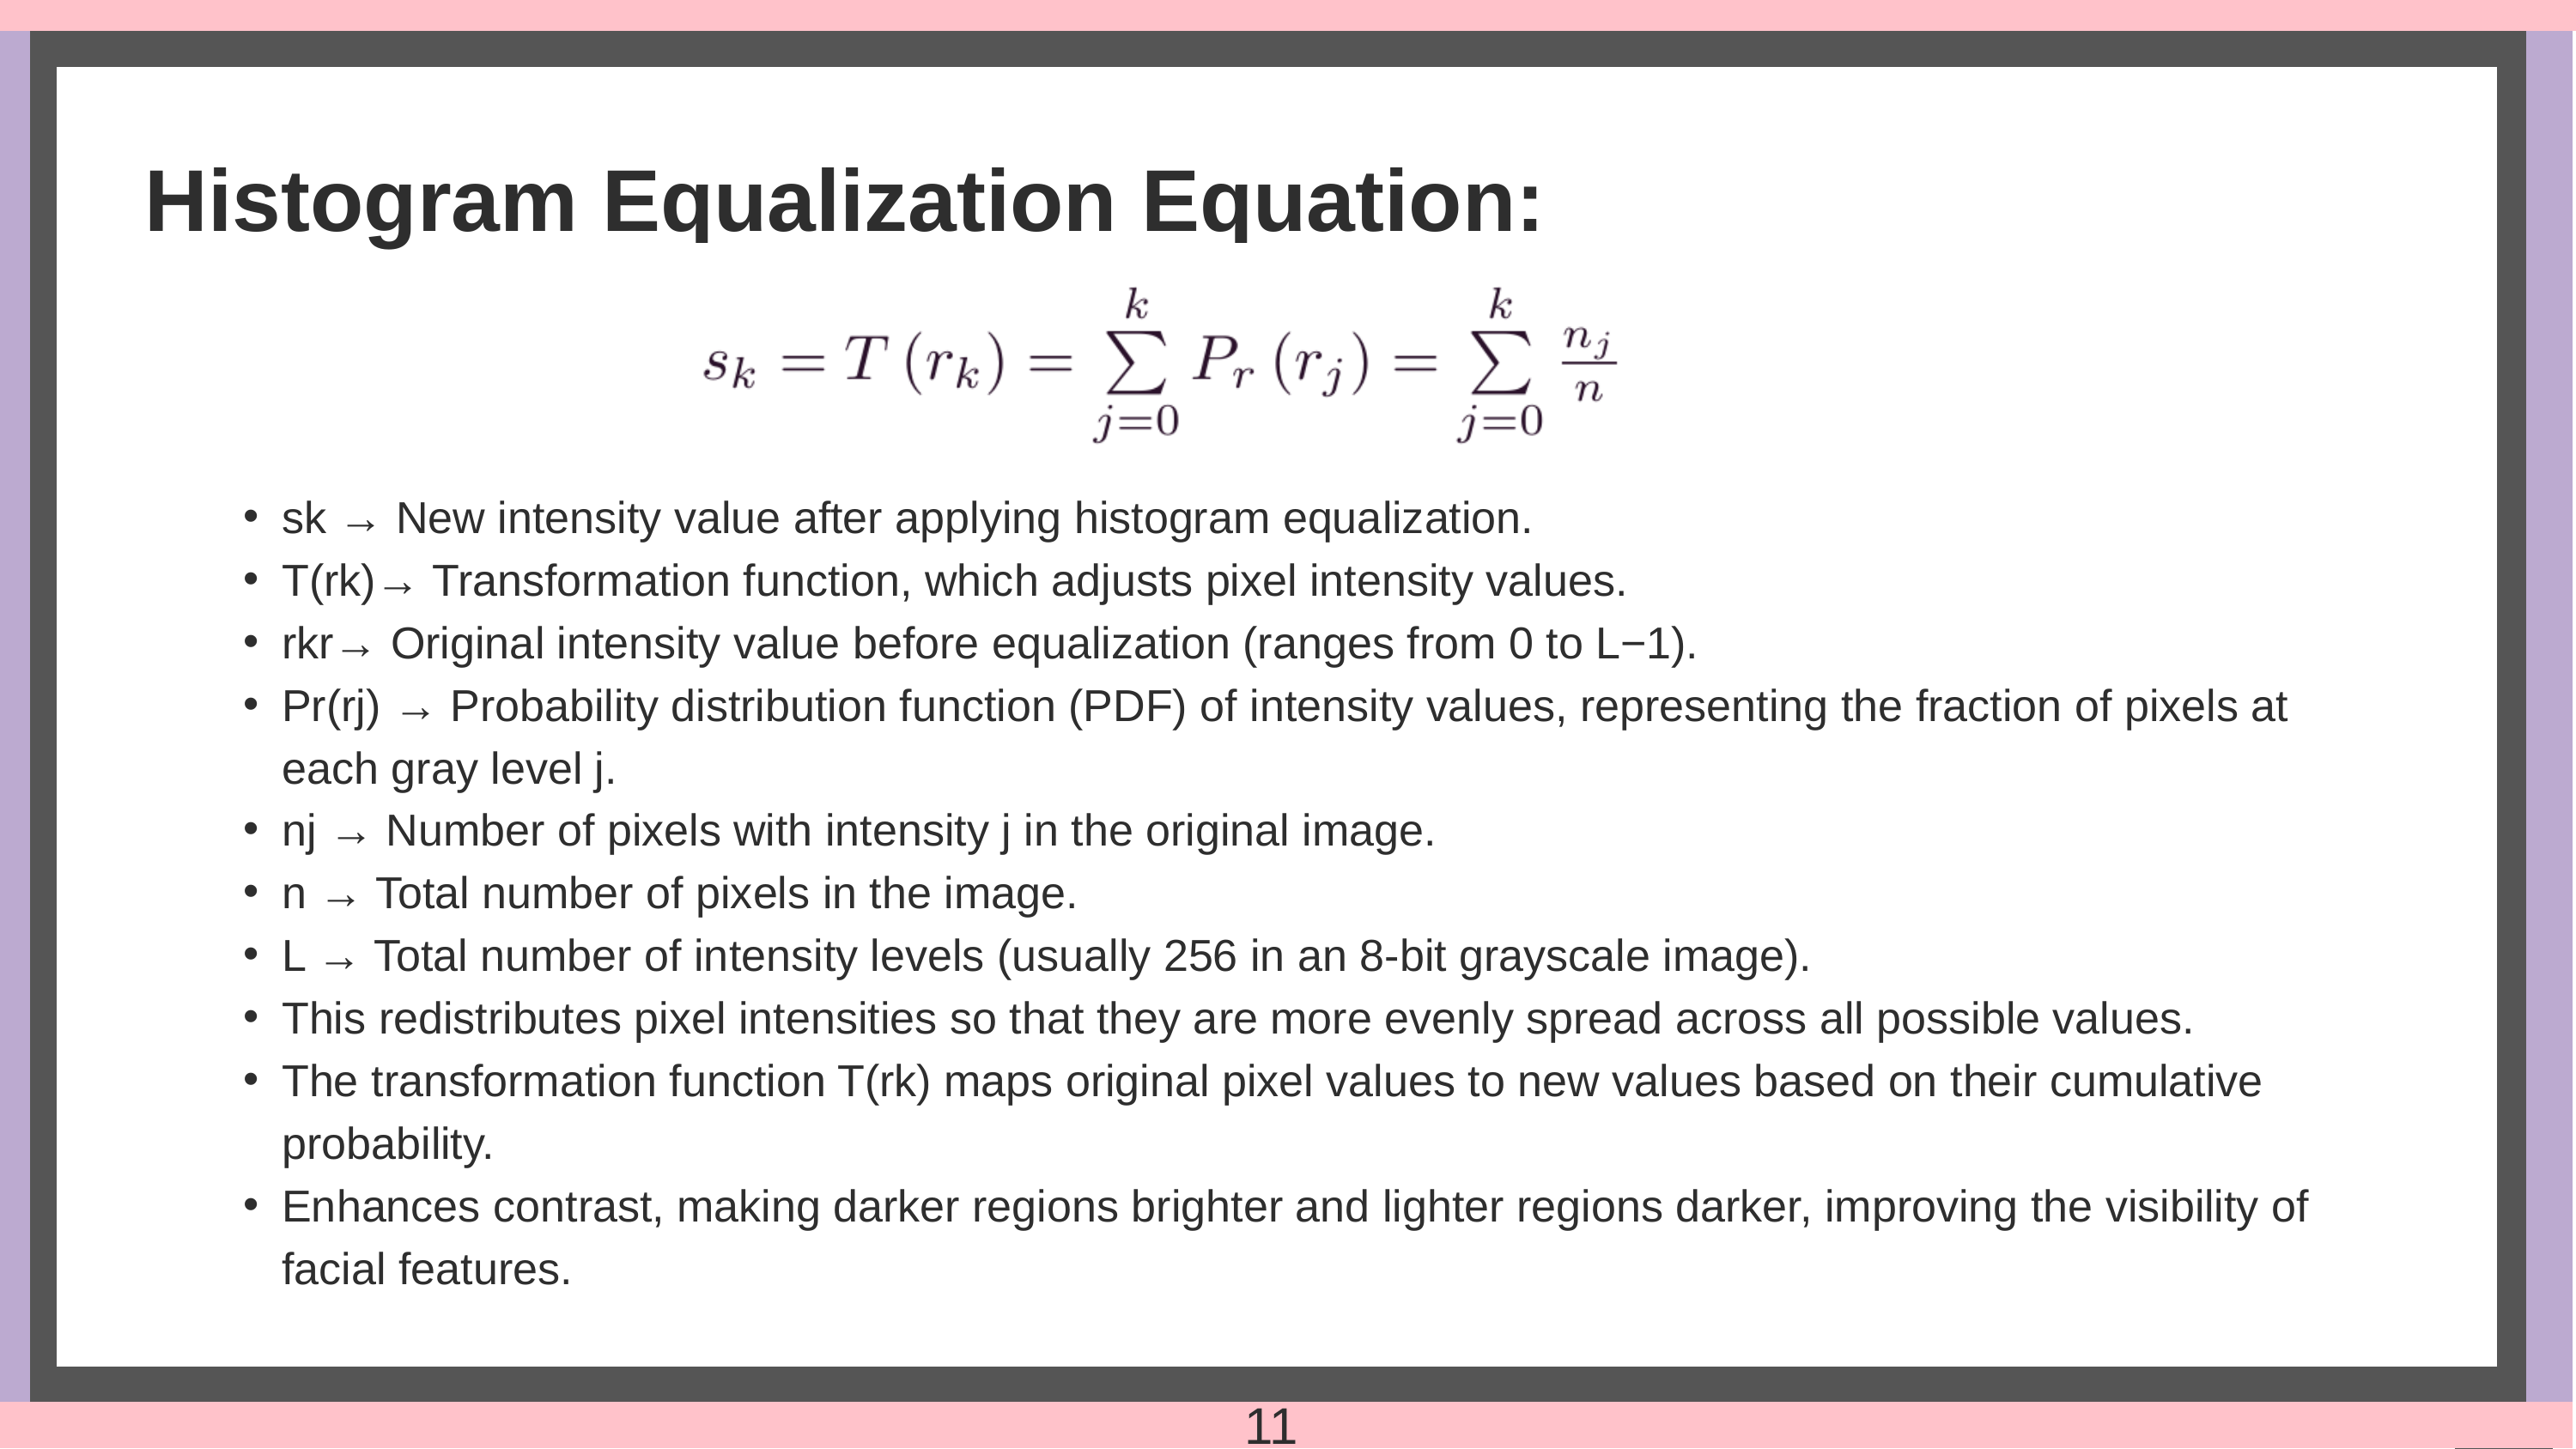

Histogram Equalization Equation:

sk​ → New intensity value after applying histogram equalization.
T(rk)→ Transformation function, which adjusts pixel intensity values.
rkr→ Original intensity value before equalization (ranges from 0 to L−1).
Pr(rj) → Probability distribution function (PDF) of intensity values, representing the fraction of pixels at each gray level j.
nj → Number of pixels with intensity j in the original image.
n → Total number of pixels in the image.
L → Total number of intensity levels (usually 256 in an 8-bit grayscale image).
This redistributes pixel intensities so that they are more evenly spread across all possible values.
The transformation function T(rk) maps original pixel values to new values based on their cumulative probability.
Enhances contrast, making darker regions brighter and lighter regions darker, improving the visibility of facial features.

11